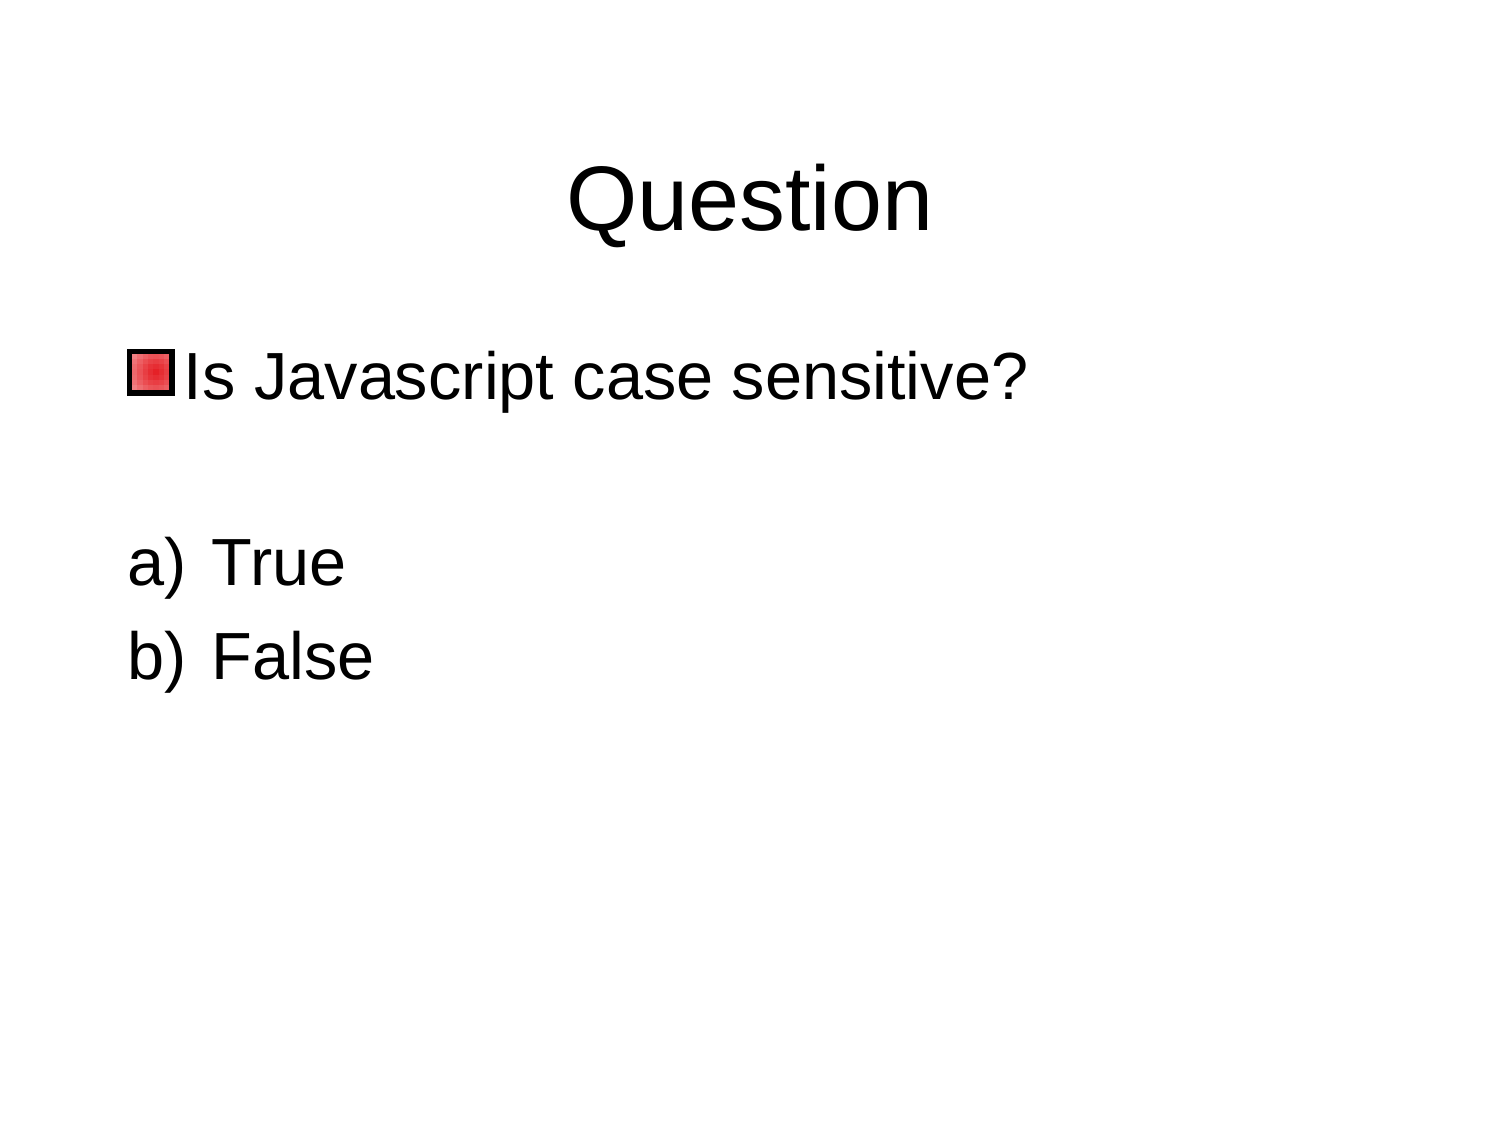

# Question
Is Javascript case sensitive?

True
False